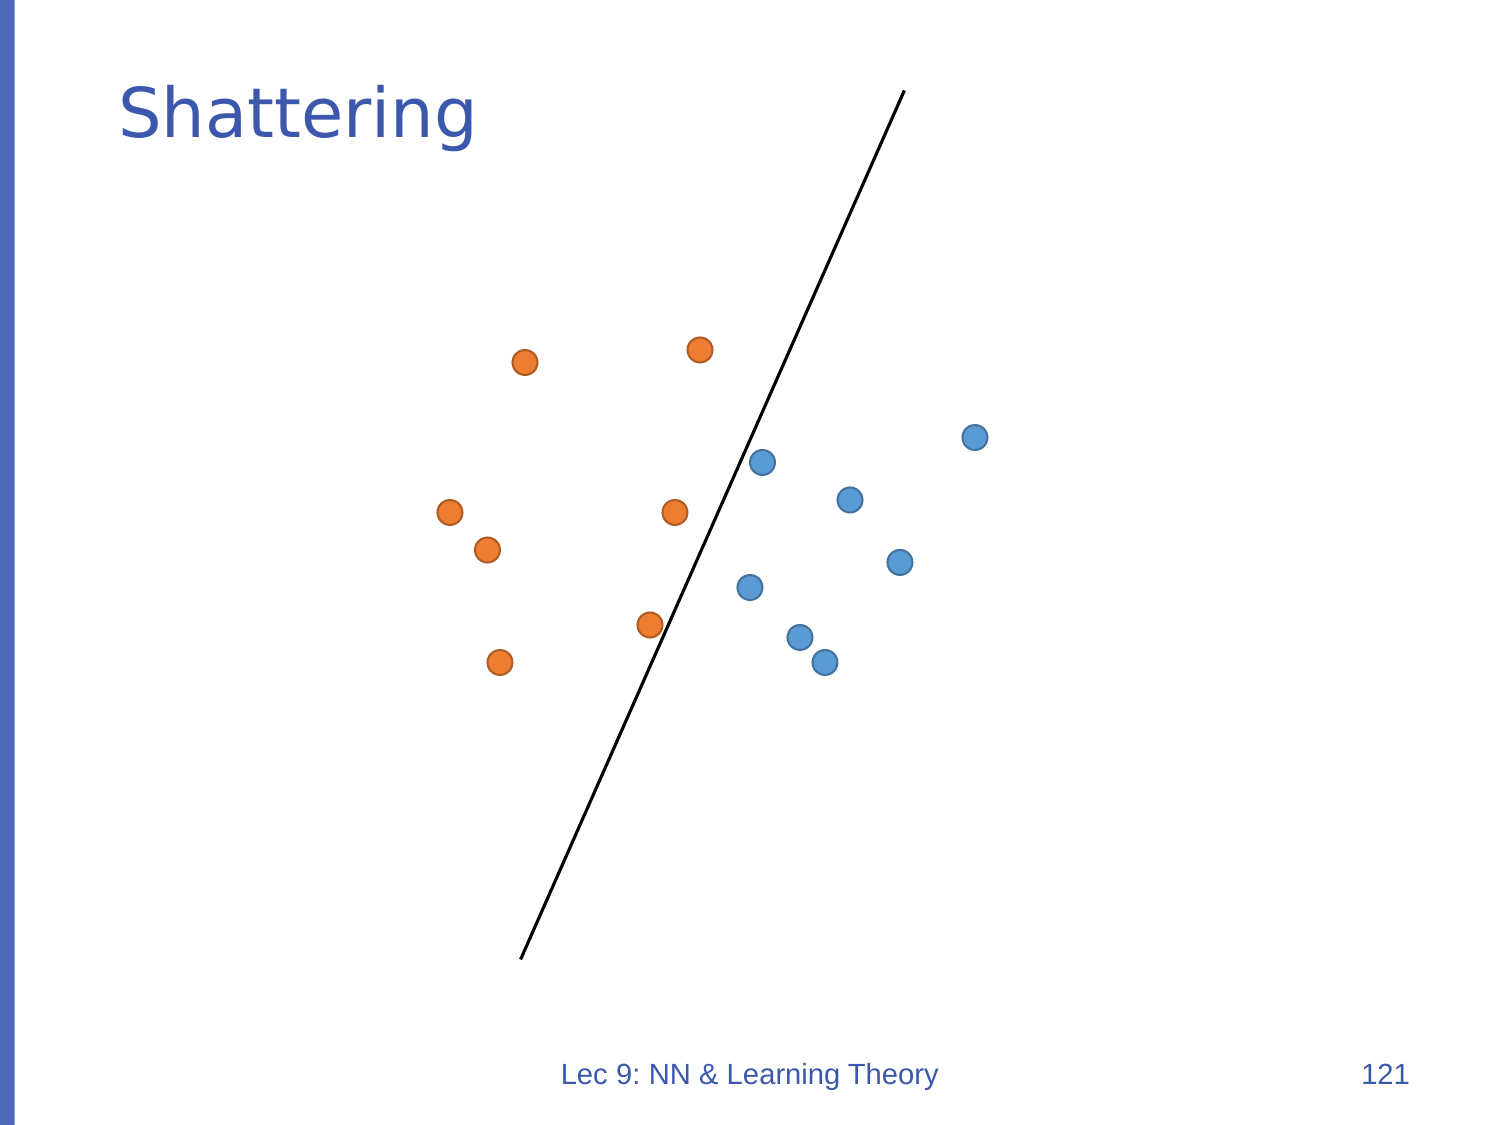

# Shattering

Lec 9: NN & Learning Theory
121